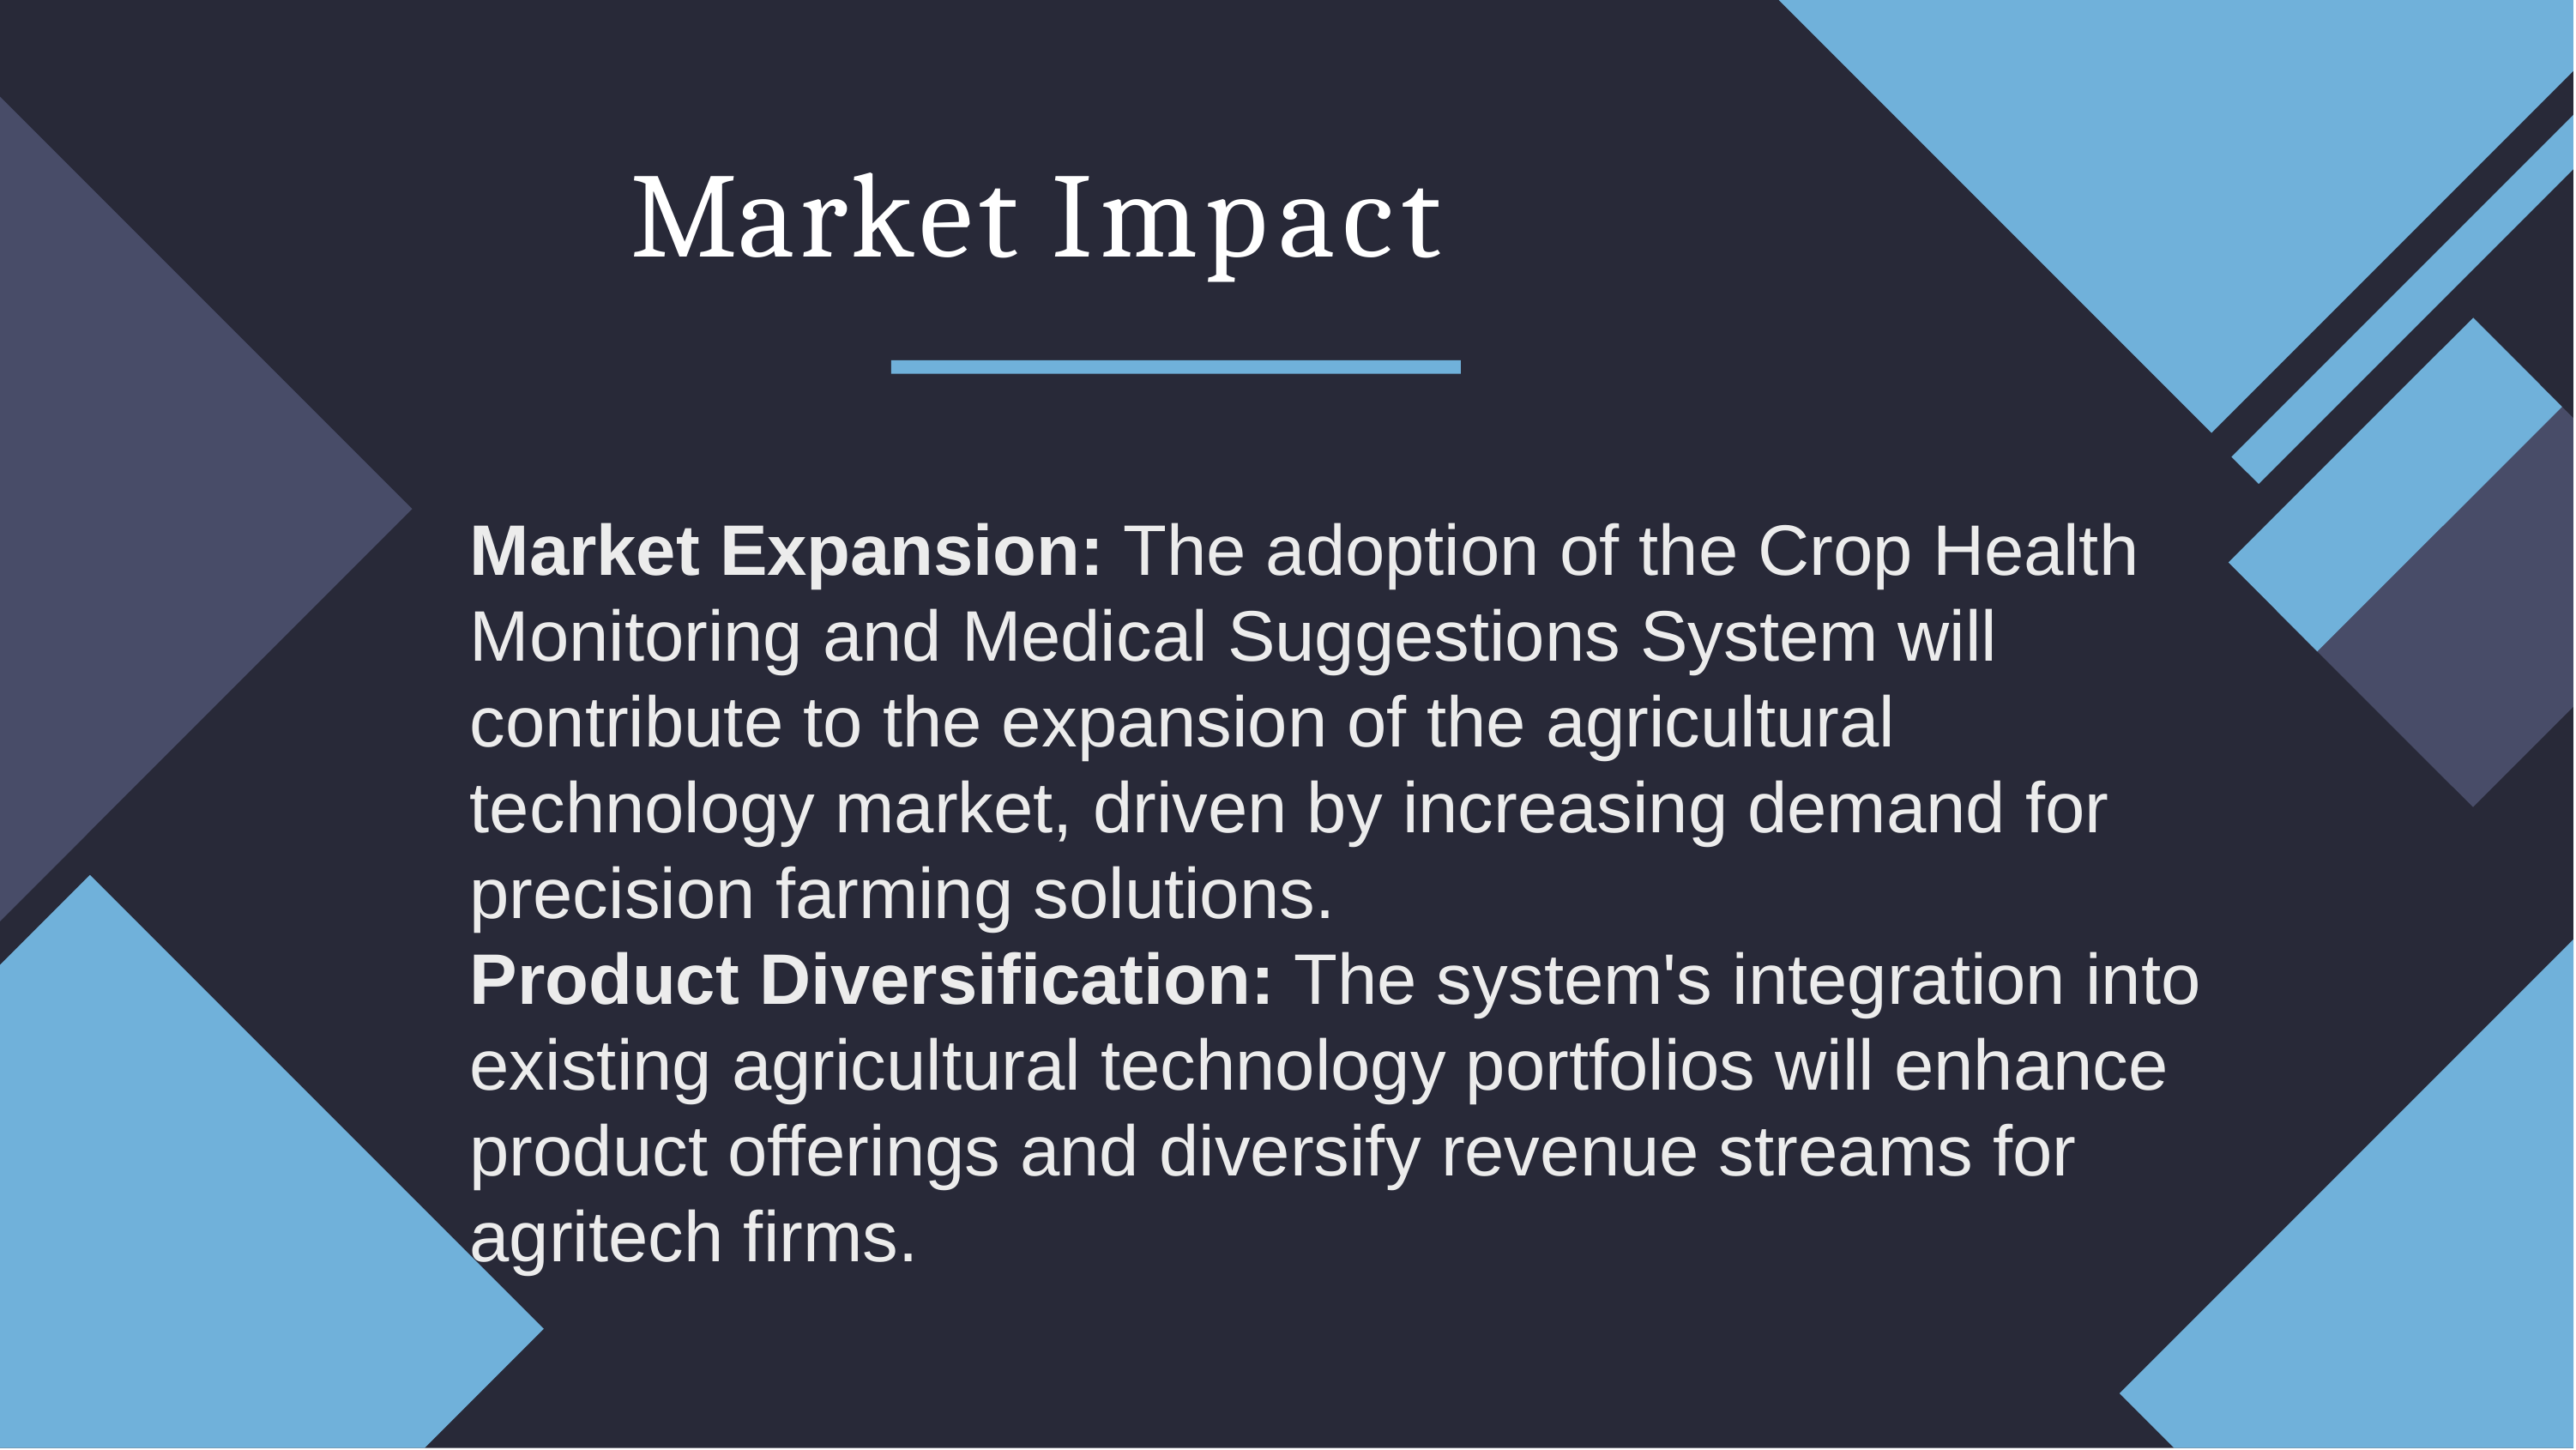

# Market Impact

Market Expansion: The adoption of the Crop Health Monitoring and Medical Suggestions System will contribute to the expansion of the agricultural technology market, driven by increasing demand for precision farming solutions.
Product Diversification: The system's integration into existing agricultural technology portfolios will enhance product offerings and diversify revenue streams for agritech firms.